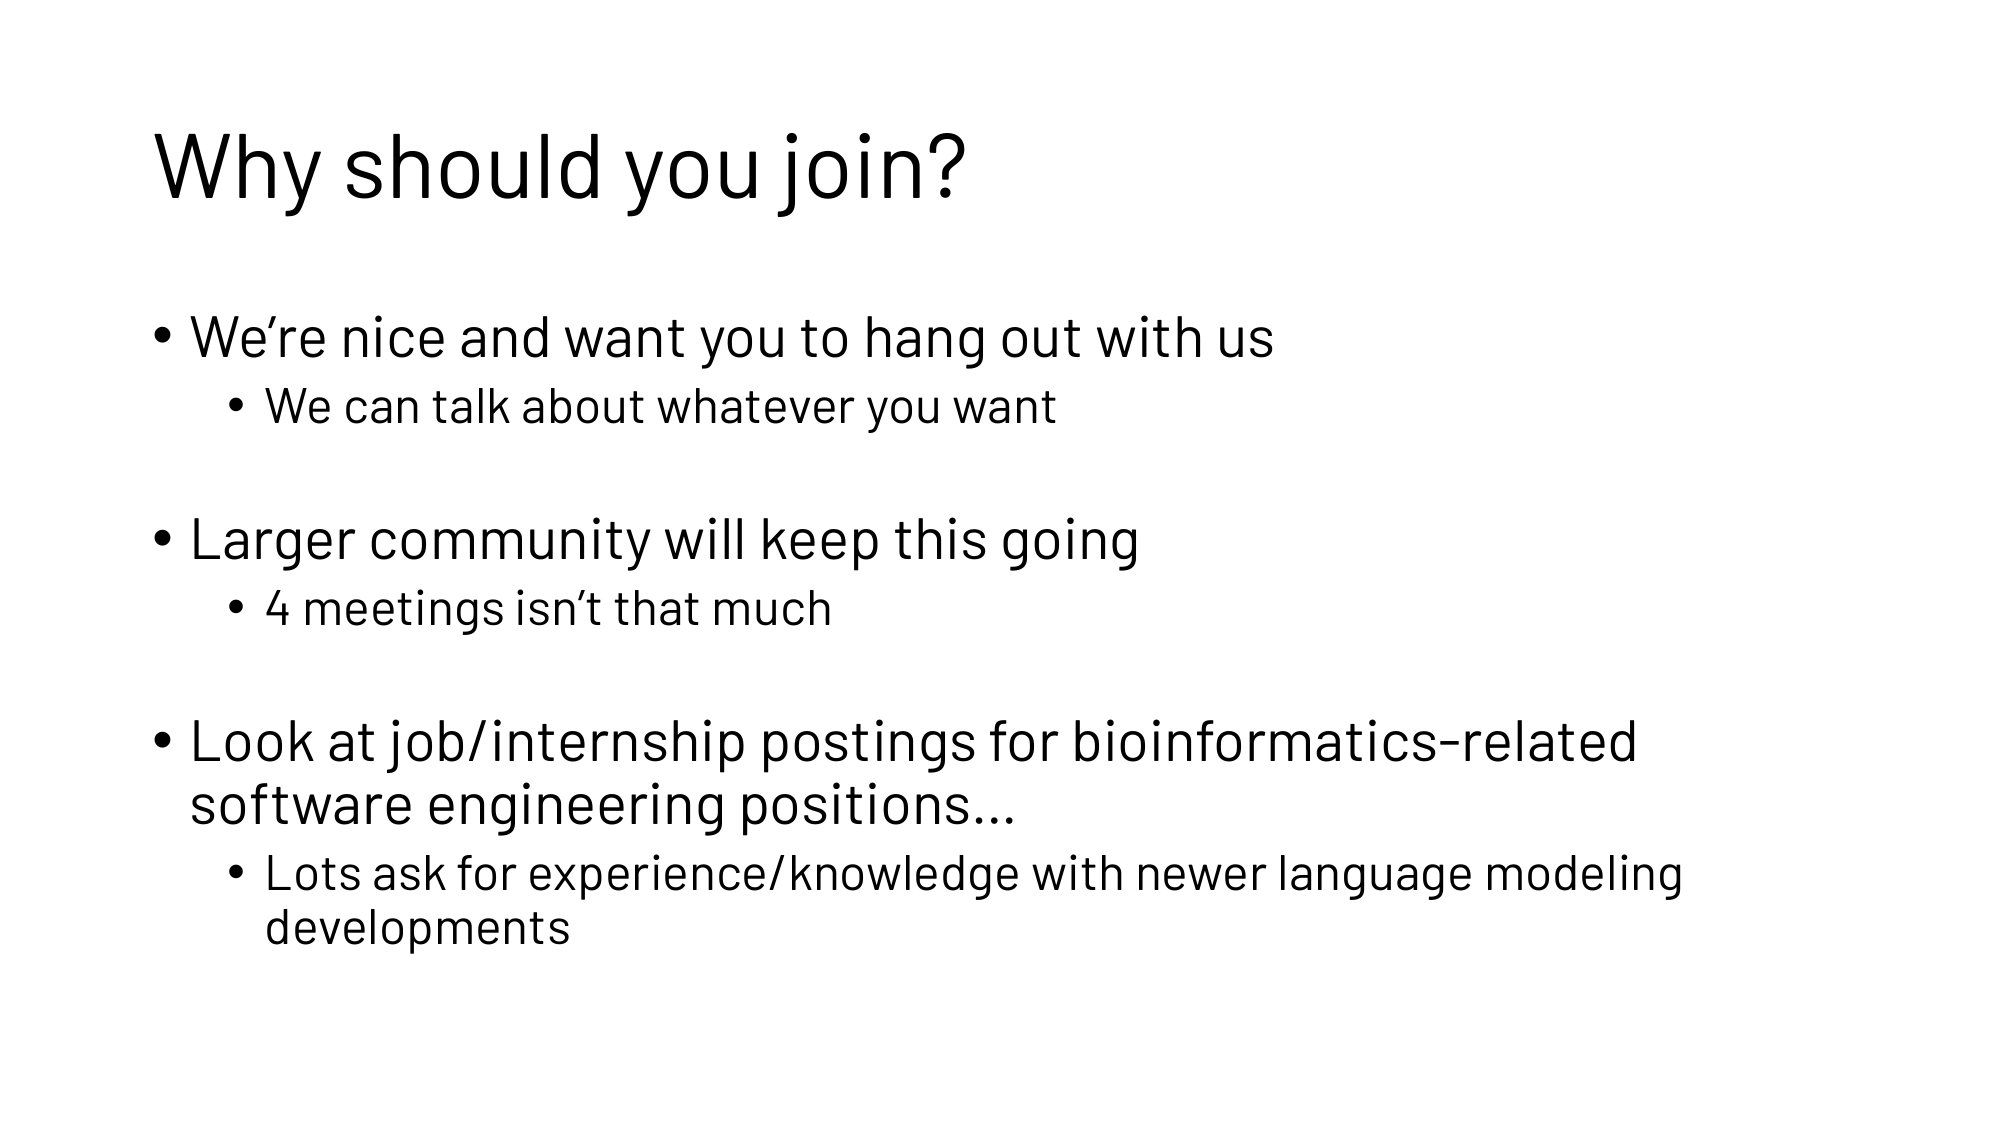

# Why should you join?
We’re nice and want you to hang out with us
We can talk about whatever you want
Larger community will keep this going
4 meetings isn’t that much
Look at job/internship postings for bioinformatics-related software engineering positions…
Lots ask for experience/knowledge with newer language modeling developments